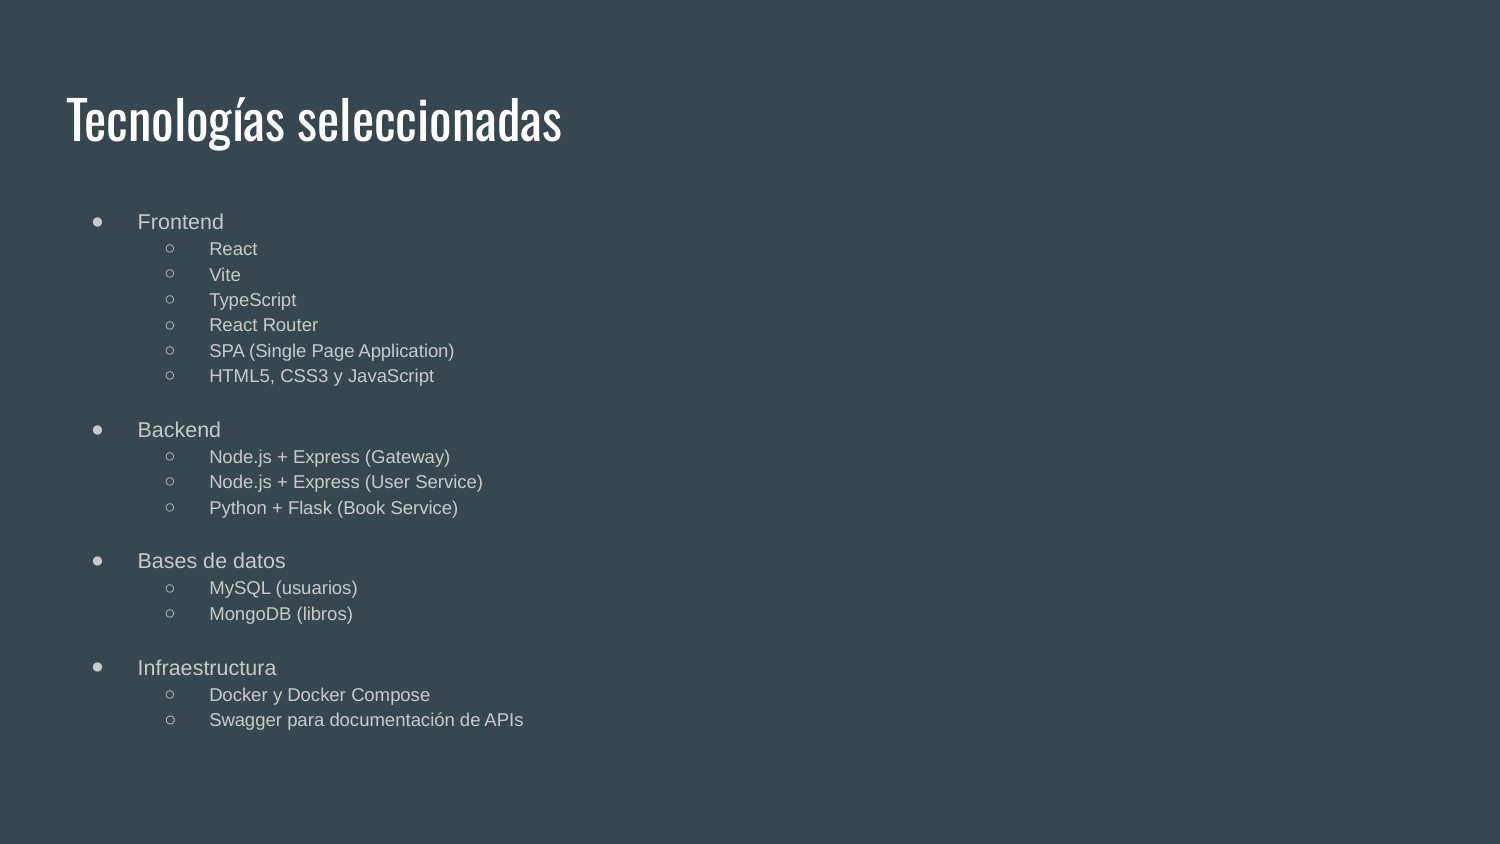

# Tecnologías seleccionadas
Frontend
React
Vite
TypeScript
React Router
SPA (Single Page Application)
HTML5, CSS3 y JavaScript
Backend
Node.js + Express (Gateway)
Node.js + Express (User Service)
Python + Flask (Book Service)
Bases de datos
MySQL (usuarios)
MongoDB (libros)
Infraestructura
Docker y Docker Compose
Swagger para documentación de APIs